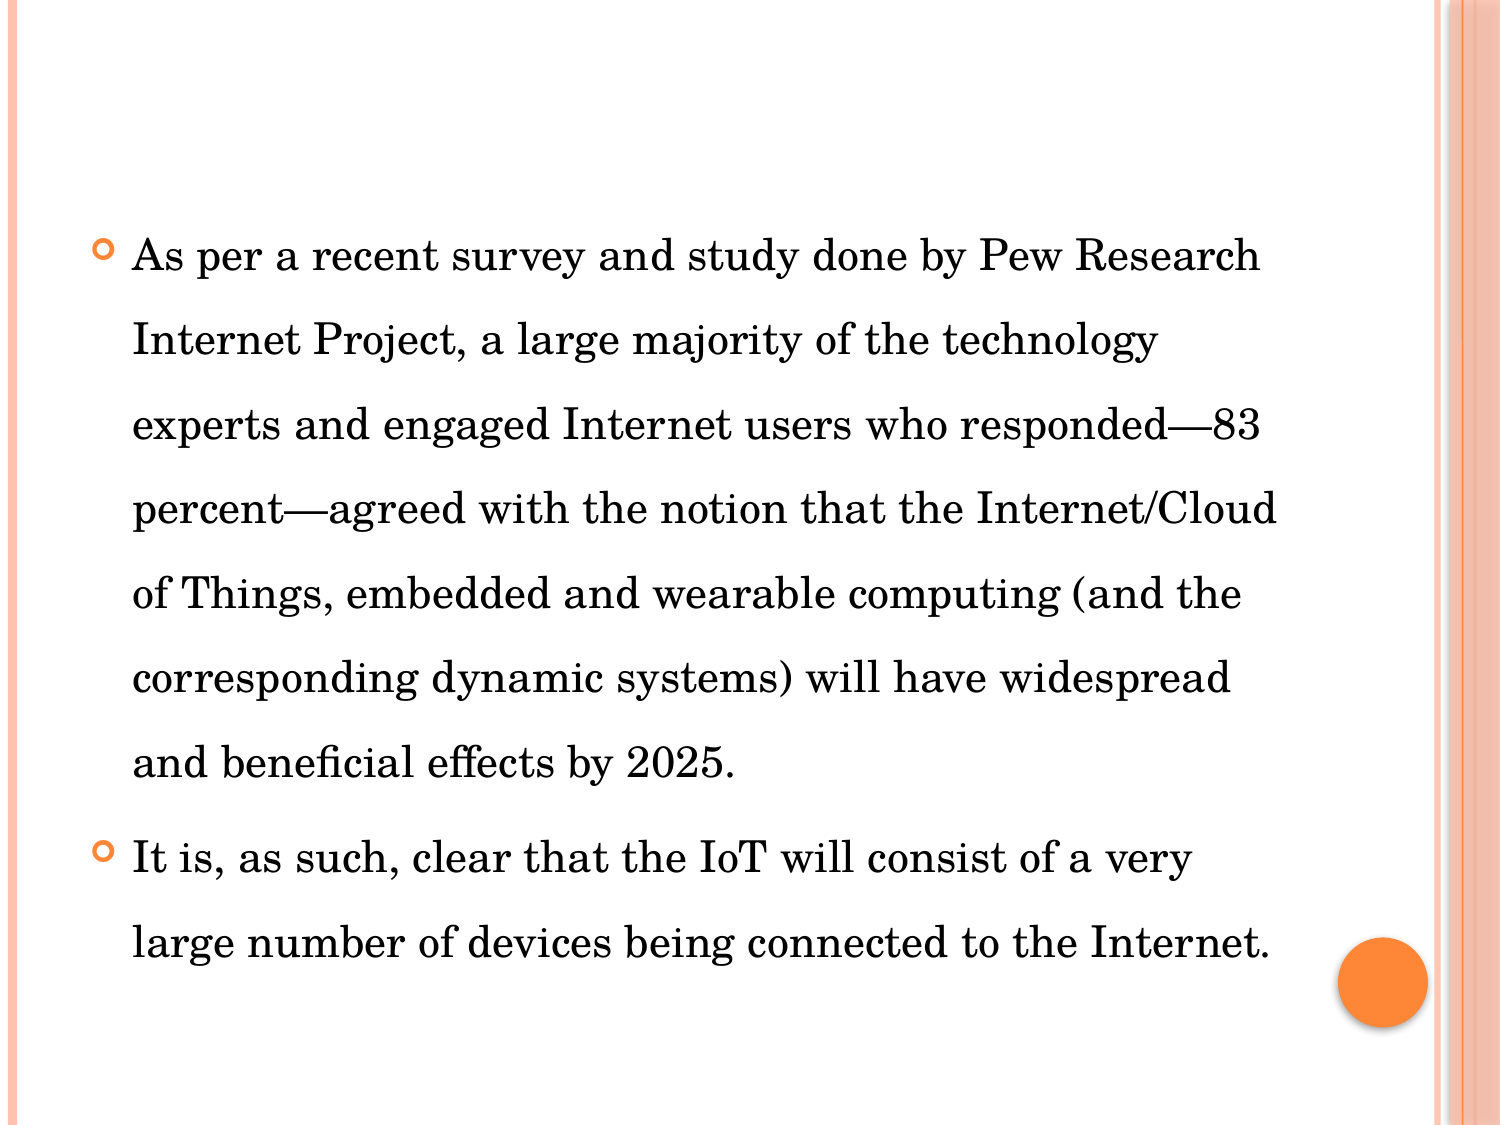

As per a recent survey and study done by Pew Research Internet Project, a large majority of the technology experts and engaged Internet users who responded—83 percent—agreed with the notion that the Internet/Cloud of Things, embedded and wearable computing (and the corresponding dynamic systems) will have widespread and beneficial effects by 2025.
It is, as such, clear that the IoT will consist of a very large number of devices being connected to the Internet.